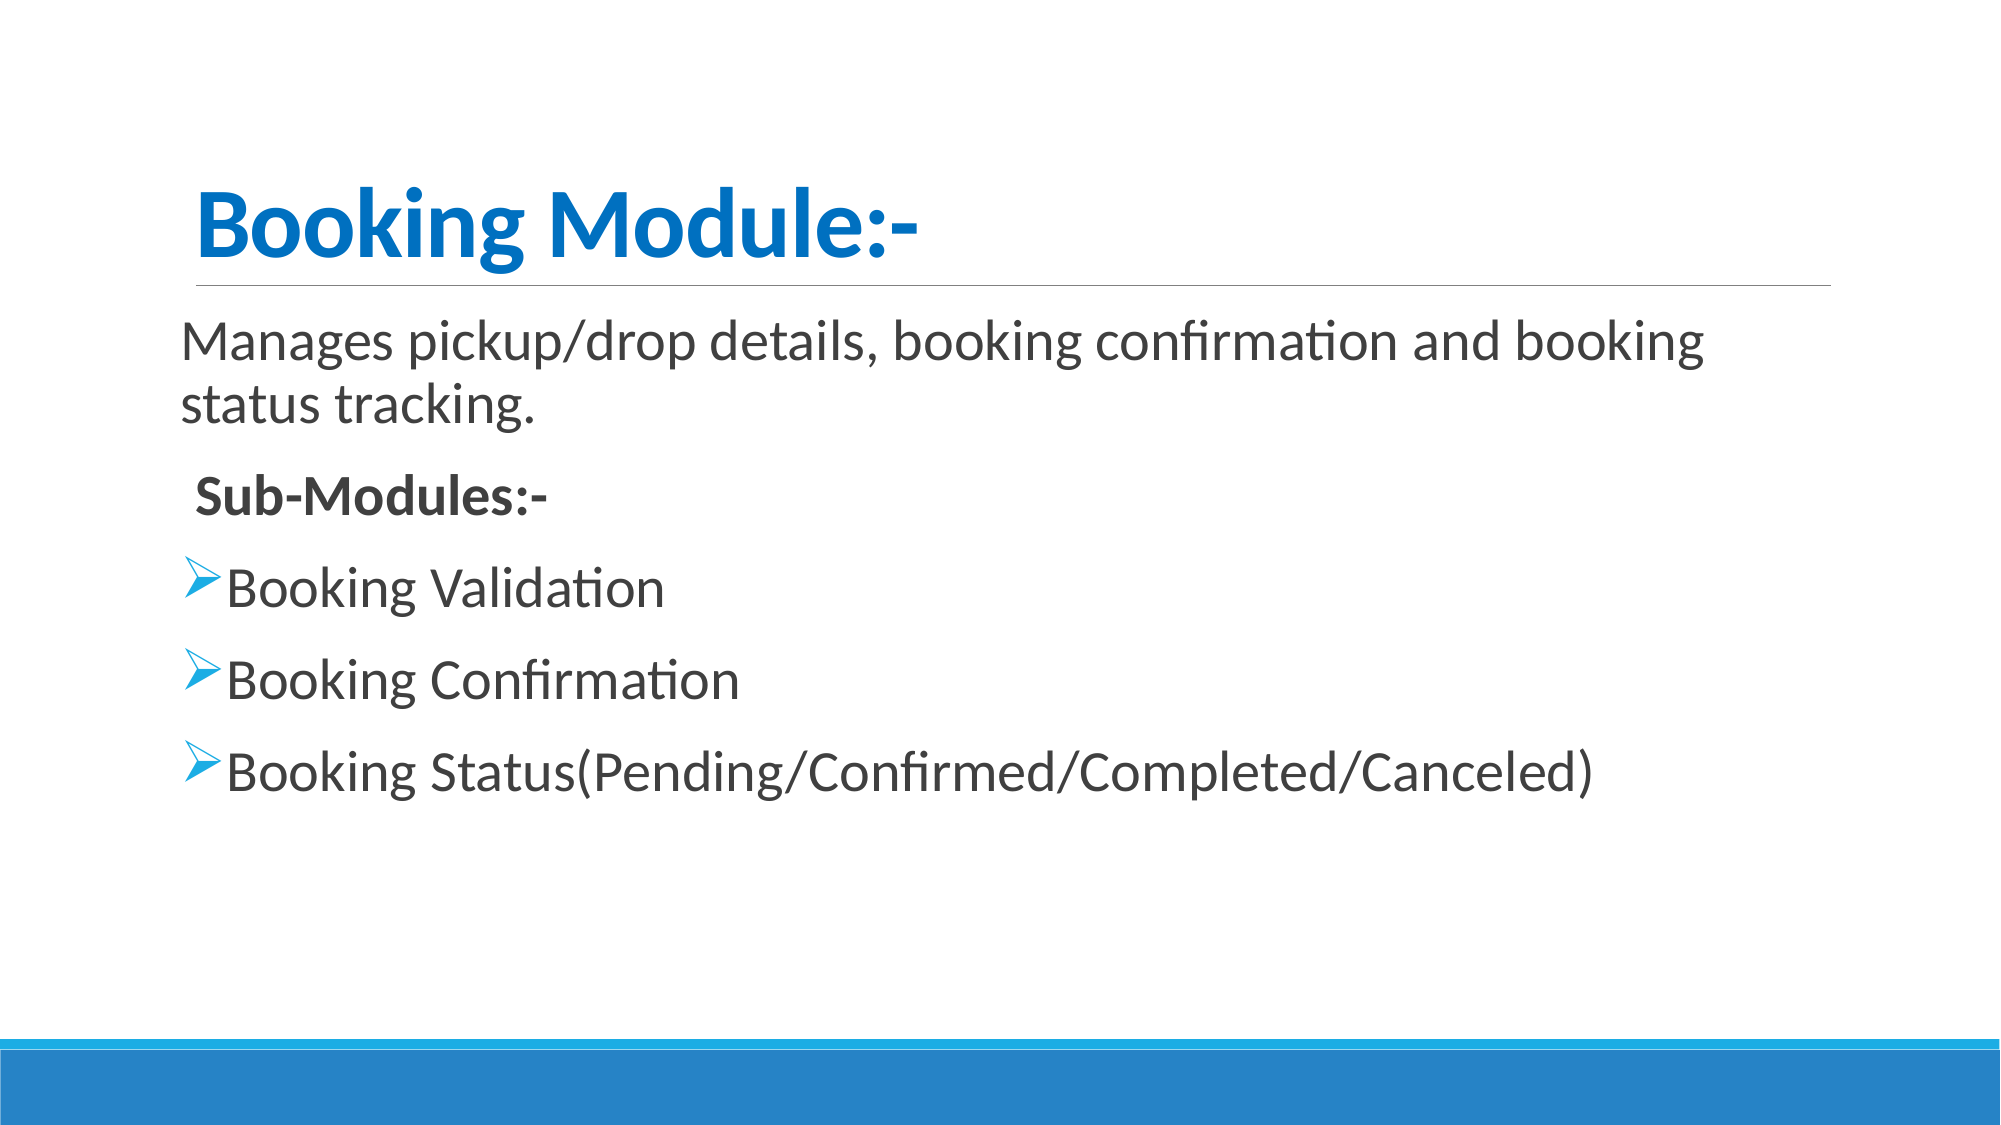

# Booking Module:-
Manages pickup/drop details, booking confirmation and booking status tracking.
Sub-Modules:-
Booking Validation
Booking Confirmation
Booking Status(Pending/Confirmed/Completed/Canceled)